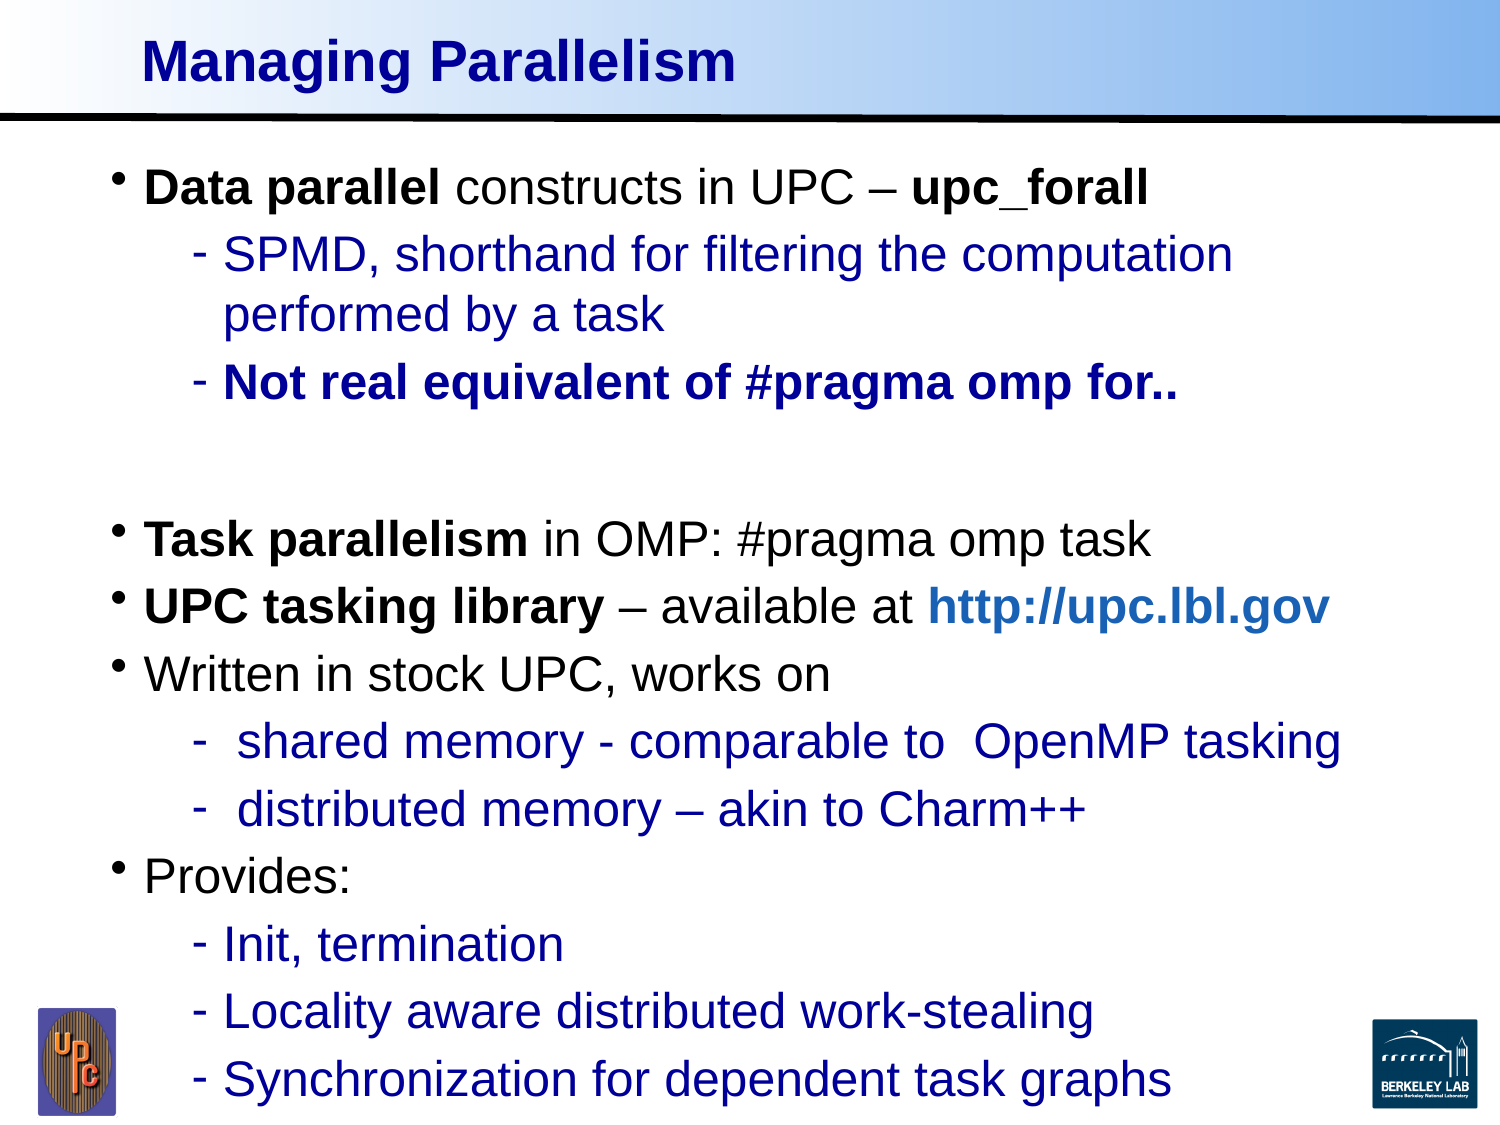

# Managing Parallelism
Data parallel constructs in UPC – upc_forall
SPMD, shorthand for filtering the computation performed by a task
Not real equivalent of #pragma omp for..

Task parallelism in OMP: #pragma omp task
UPC tasking library – available at http://upc.lbl.gov
Written in stock UPC, works on
 shared memory - comparable to  OpenMP tasking
 distributed memory – akin to Charm++
Provides:
Init, termination
Locality aware distributed work-stealing
Synchronization for dependent task graphs